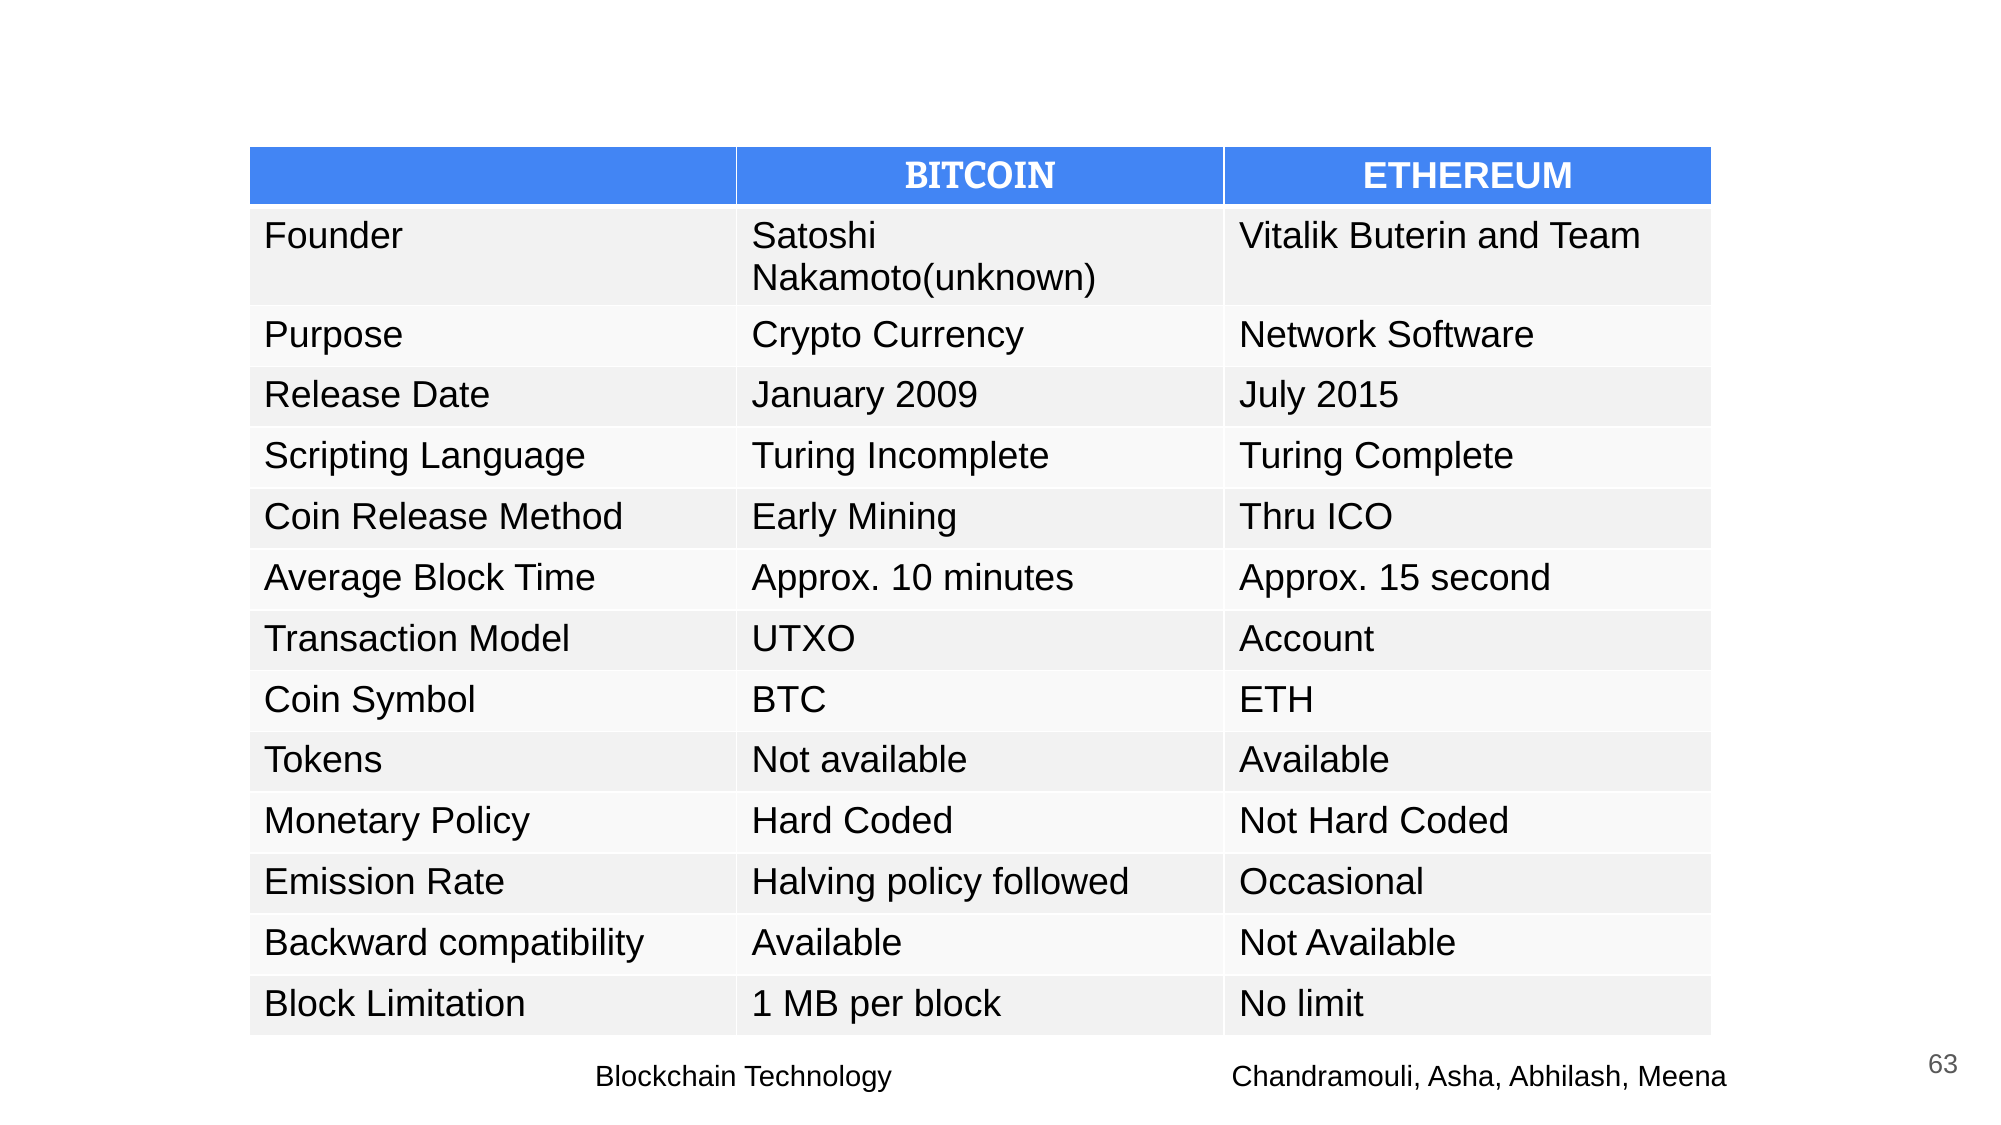

Bitcoin Vs. Ethereum Comparison
|  | BITCOIN | ETHEREUM |
| --- | --- | --- |
| Founder | Satoshi Nakamoto(unknown) | Vitalik Buterin and Team |
| Purpose | Crypto Currency | Network Software |
| Release Date | January 2009 | July 2015 |
| Scripting Language | Turing Incomplete | Turing Complete |
| Coin Release Method | Early Mining | Thru ICO |
| Average Block Time | Approx. 10 minutes | Approx. 15 second |
| Transaction Model | UTXO | Account |
| Coin Symbol | BTC | ETH |
| Tokens | Not available | Available |
| Monetary Policy | Hard Coded | Not Hard Coded |
| Emission Rate | Halving policy followed | Occasional |
| Backward compatibility | Available | Not Available |
| Block Limitation | 1 MB per block | No limit |
63
Blockchain Technology
Chandramouli, Asha, Abhilash, Meena